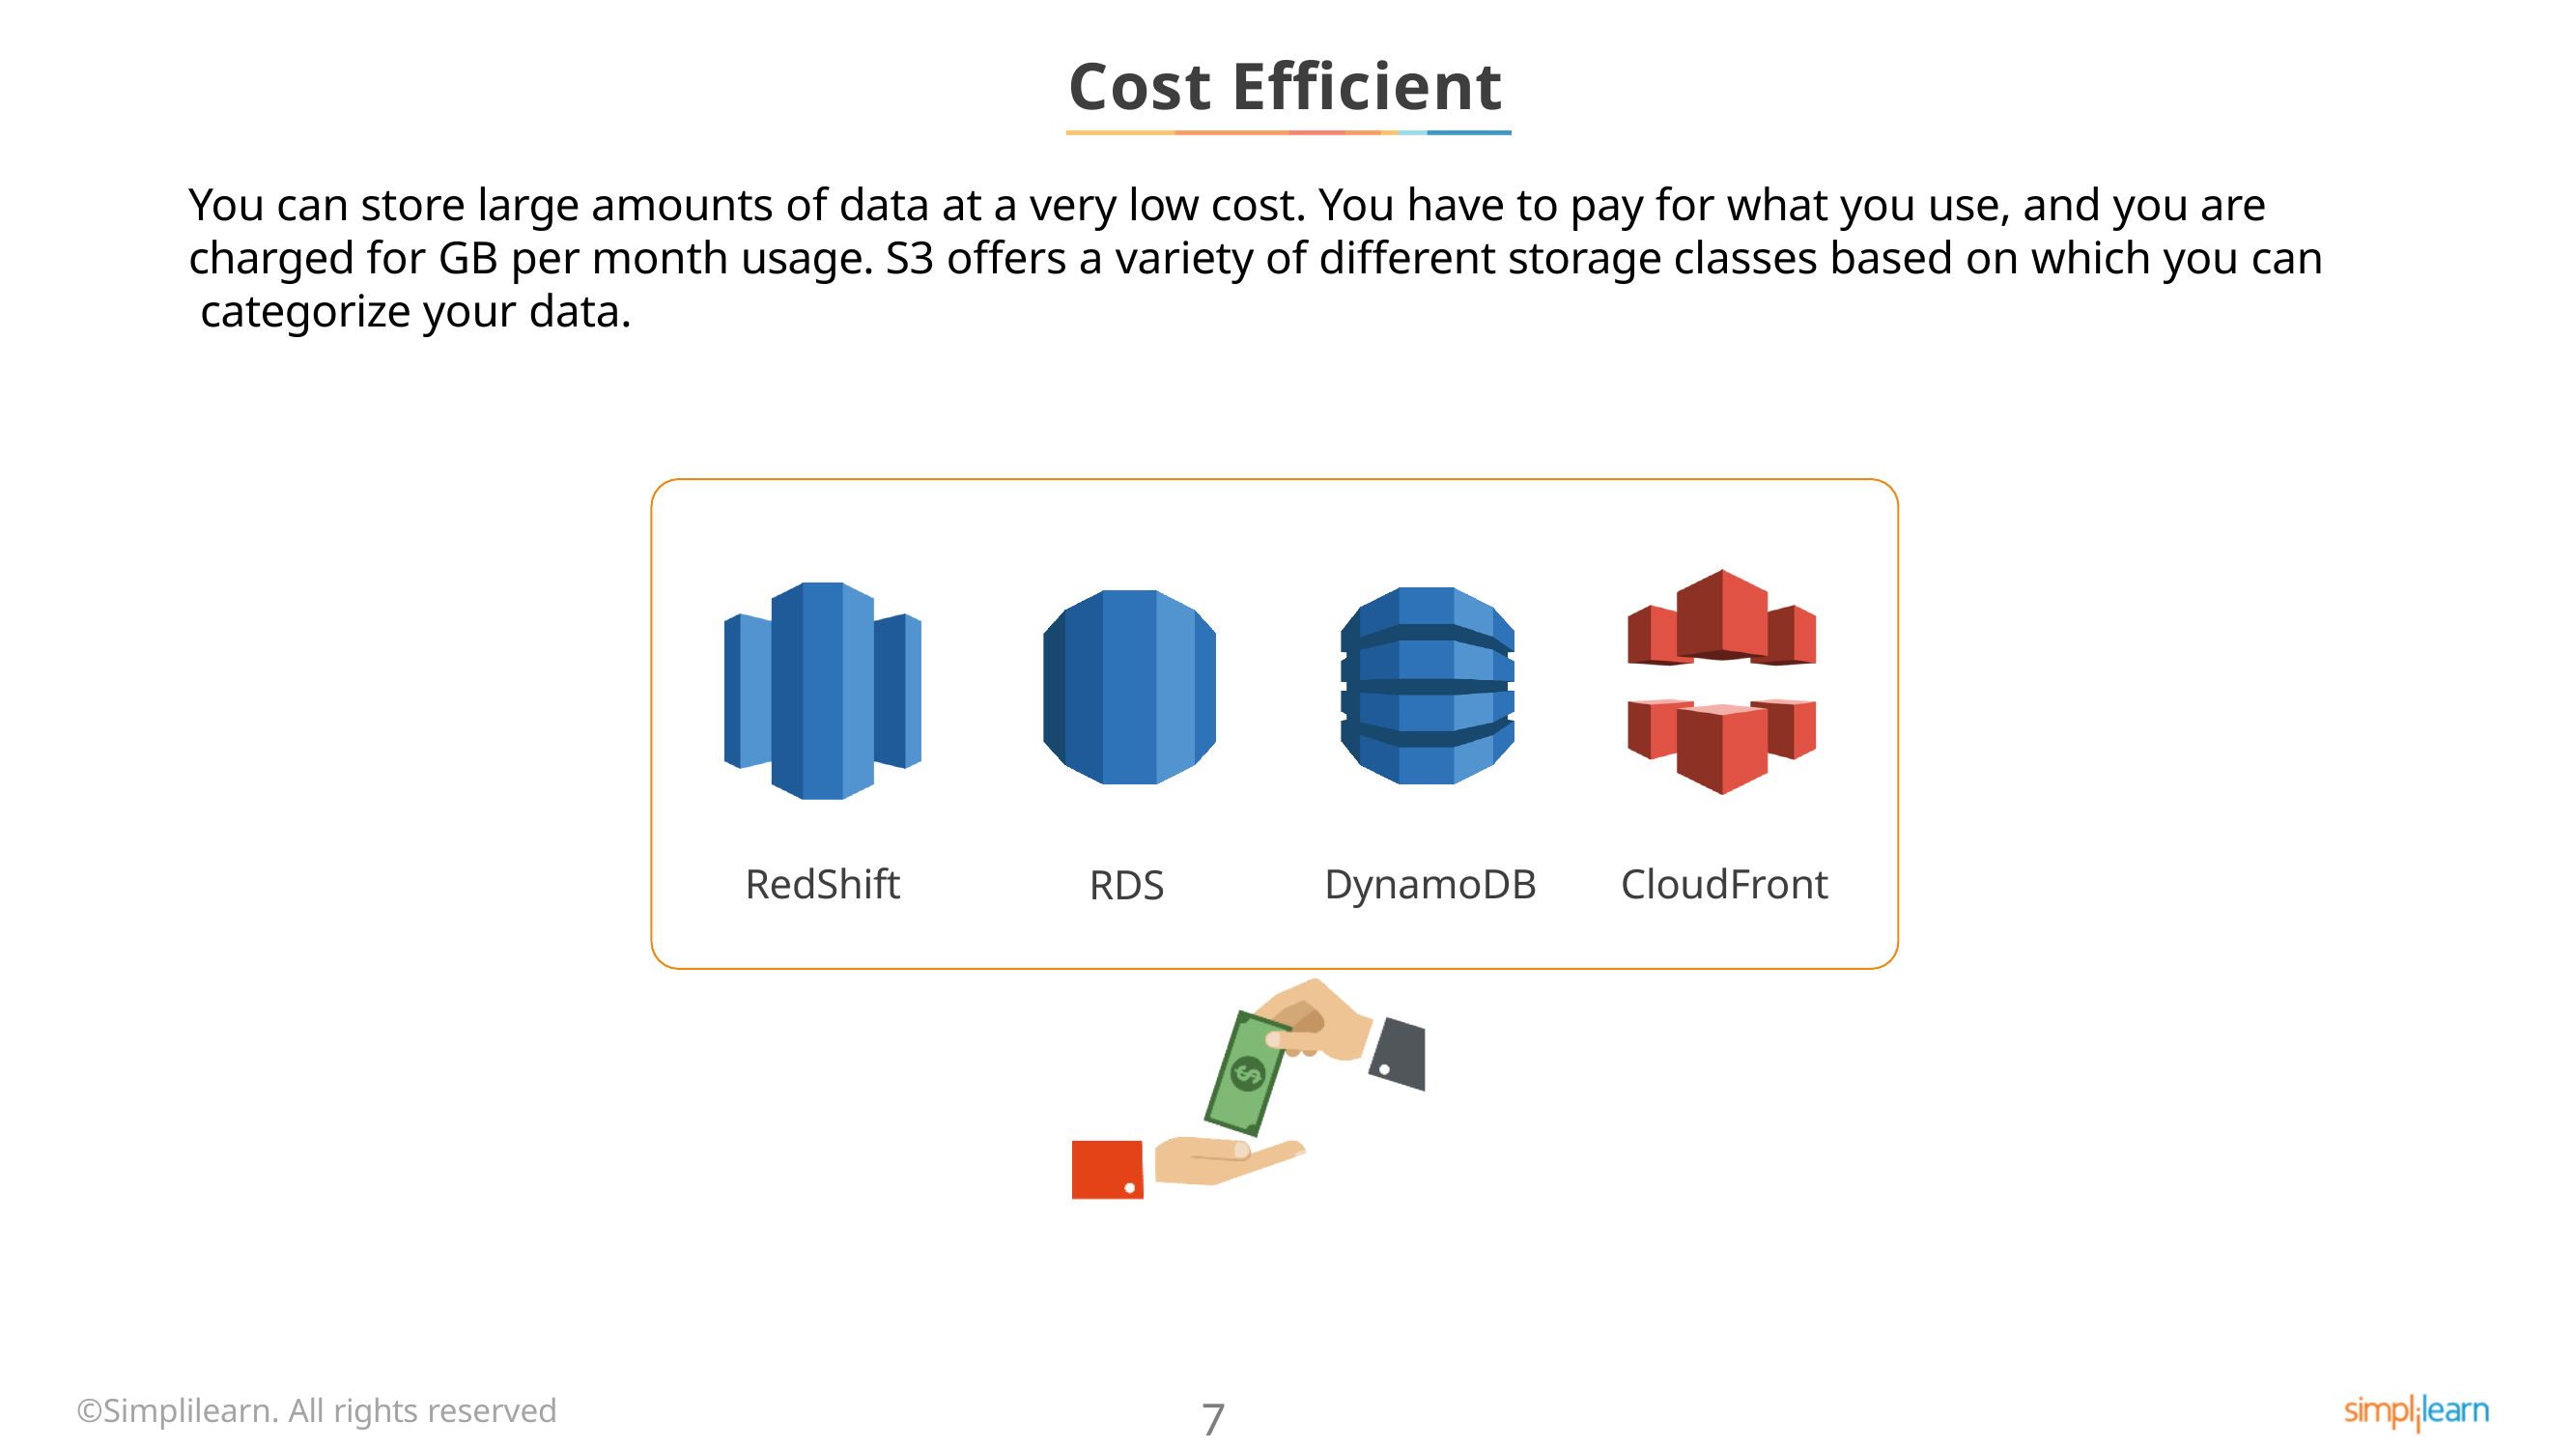

# Cost Efficient

You can store large amounts of data at a very low cost. You have to pay for what you use, and you are  charged for GB per month usage. S3 offers a variety of different storage classes based on which you can  categorize your data.

RedShift
DynamoDB
CloudFront
RDS
©Simplilearn. All rights reserved
7